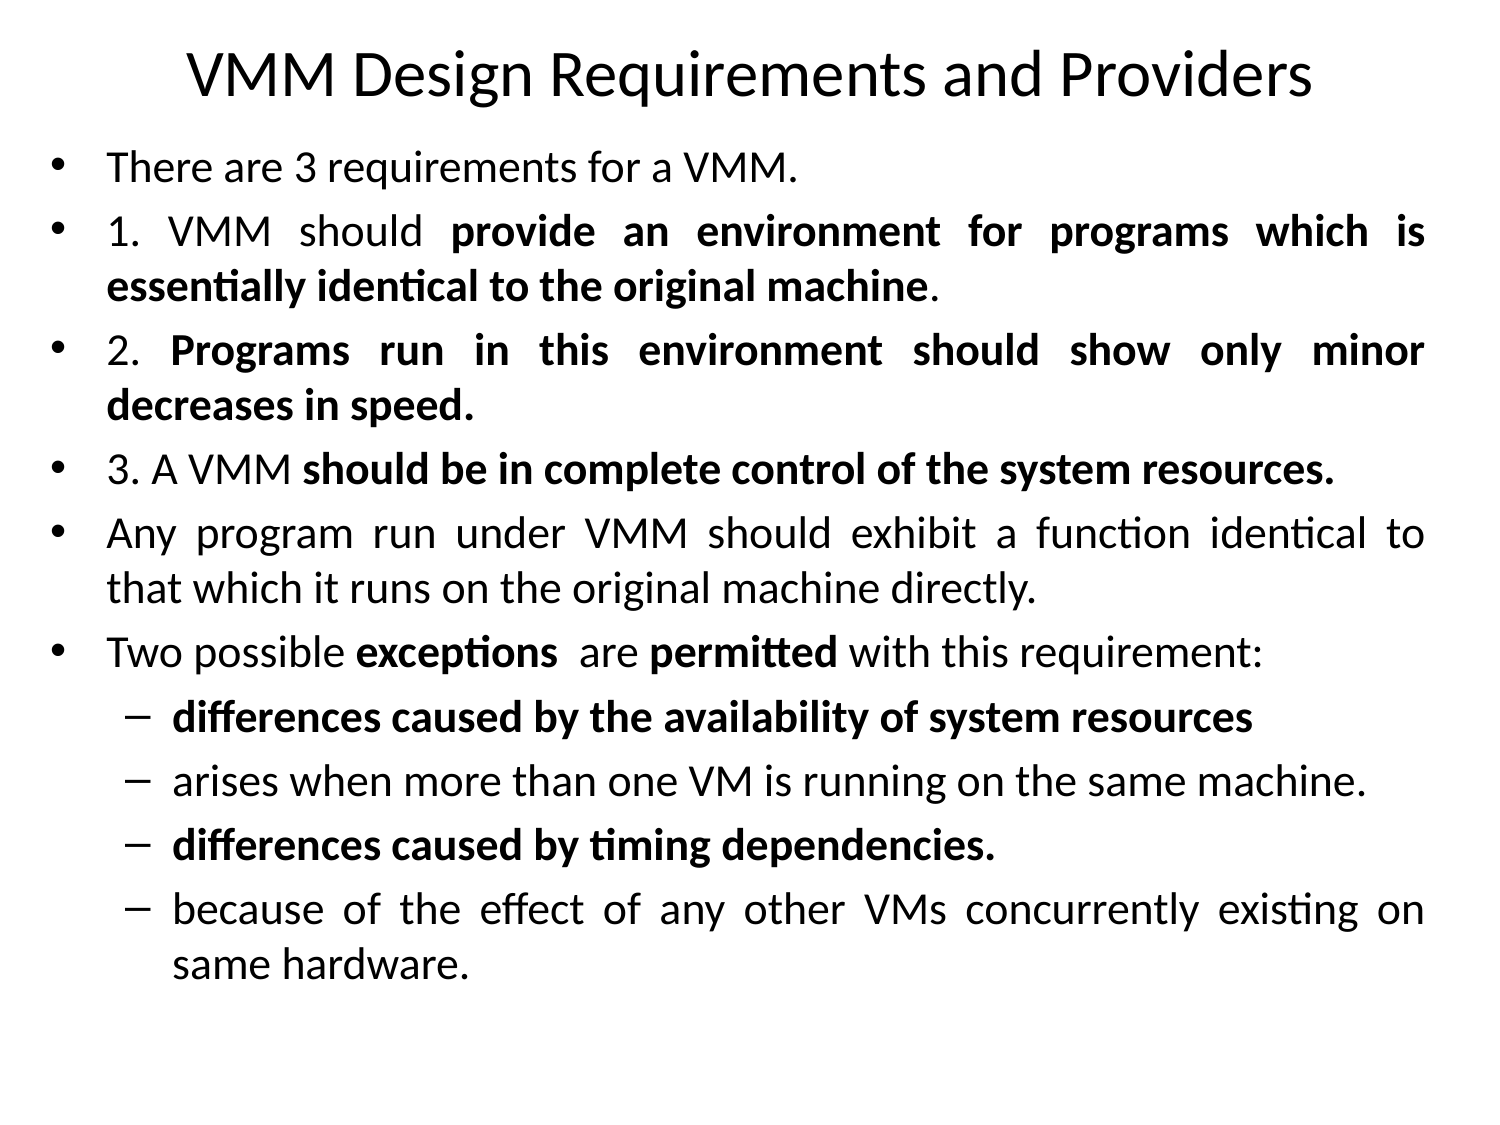

# VMM Design Requirements and Providers
There are 3 requirements for a VMM.
1. VMM should provide an environment for programs which is essentially identical to the original machine.
2. Programs run in this environment should show only minor decreases in speed.
3. A VMM should be in complete control of the system resources.
Any program run under VMM should exhibit a function identical to that which it runs on the original machine directly.
Two possible exceptions  are permitted with this requirement:
differences caused by the availability of system resources
arises when more than one VM is running on the same machine.
differences caused by timing dependencies.
because of the effect of any other VMs concurrently existing on same hardware.